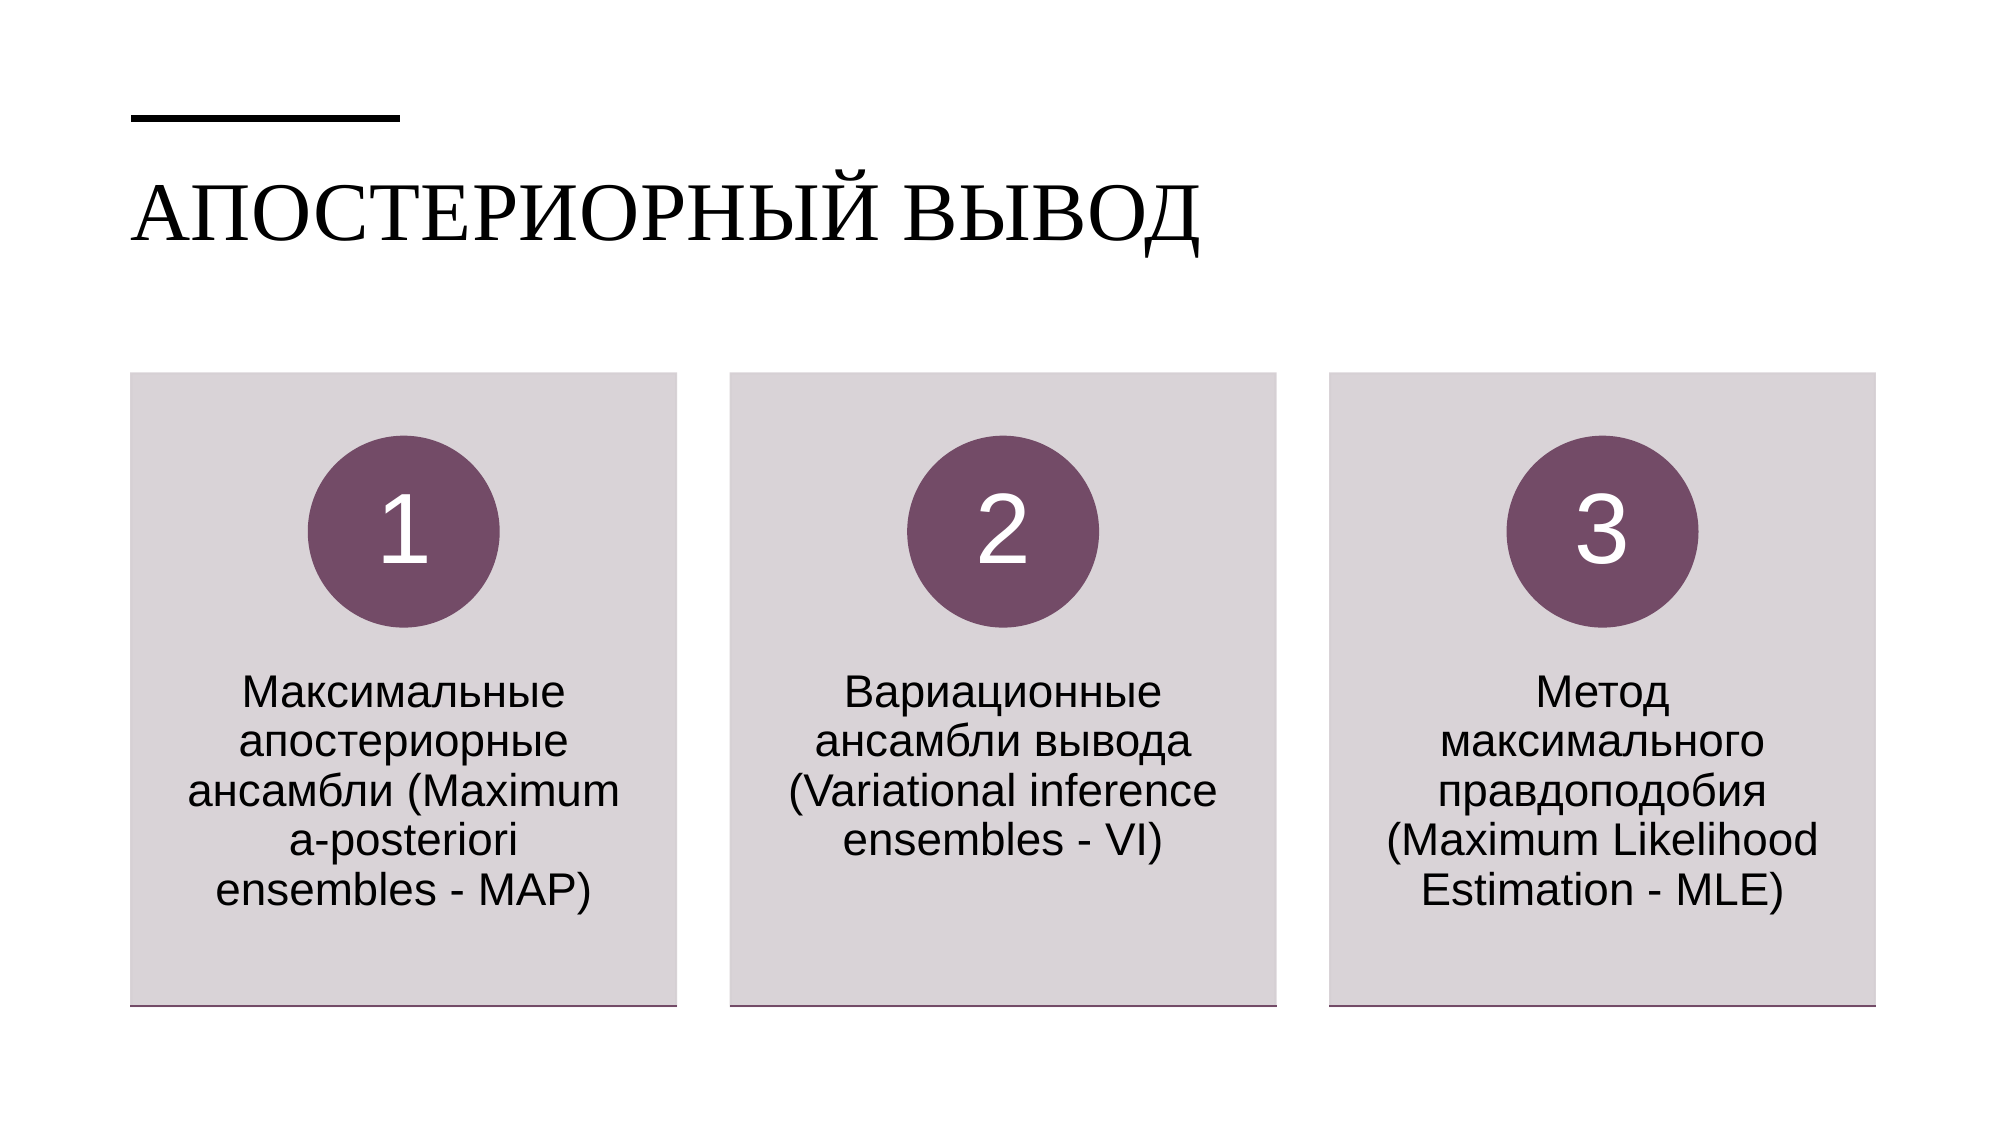

# Апостериорный вывод
Максимальные апостериорные ансамбли (Maximum a-posteriori ensembles - MAP)
1
Вариационные ансамбли вывода (Variational inference ensembles - VI)
2
Метод максимального правдоподобия (Maximum Likelihood Estimation - MLE)
3